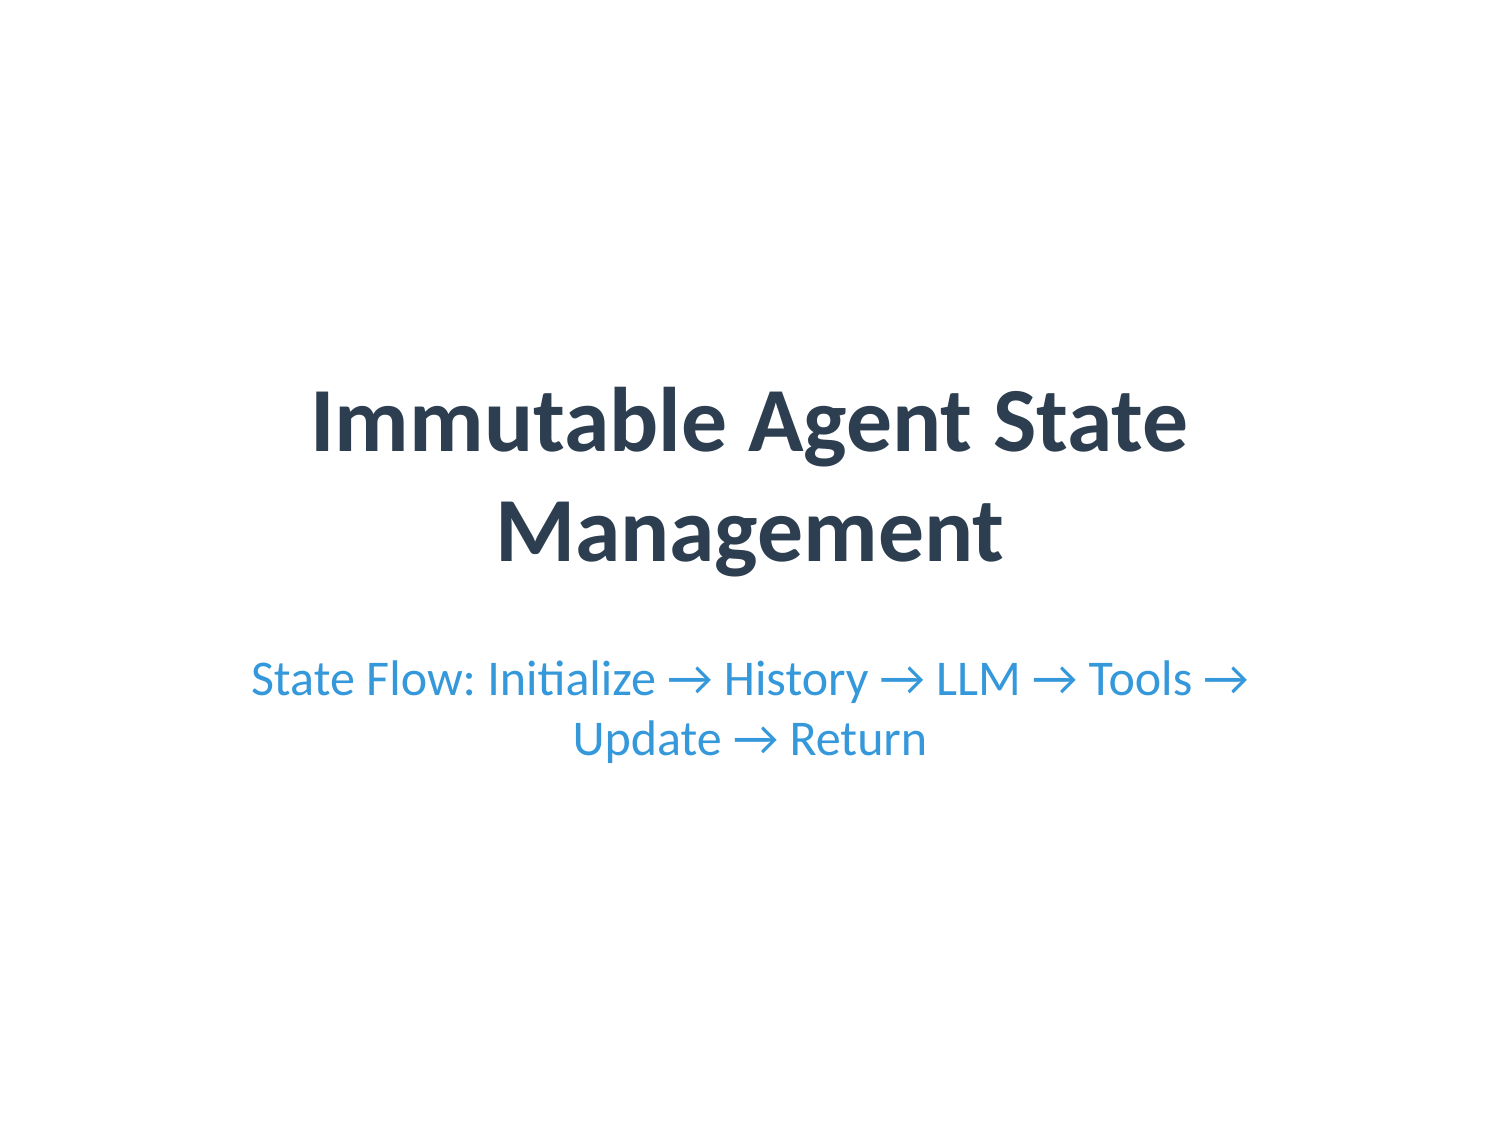

# Immutable Agent State Management
State Flow: Initialize → History → LLM → Tools → Update → Return